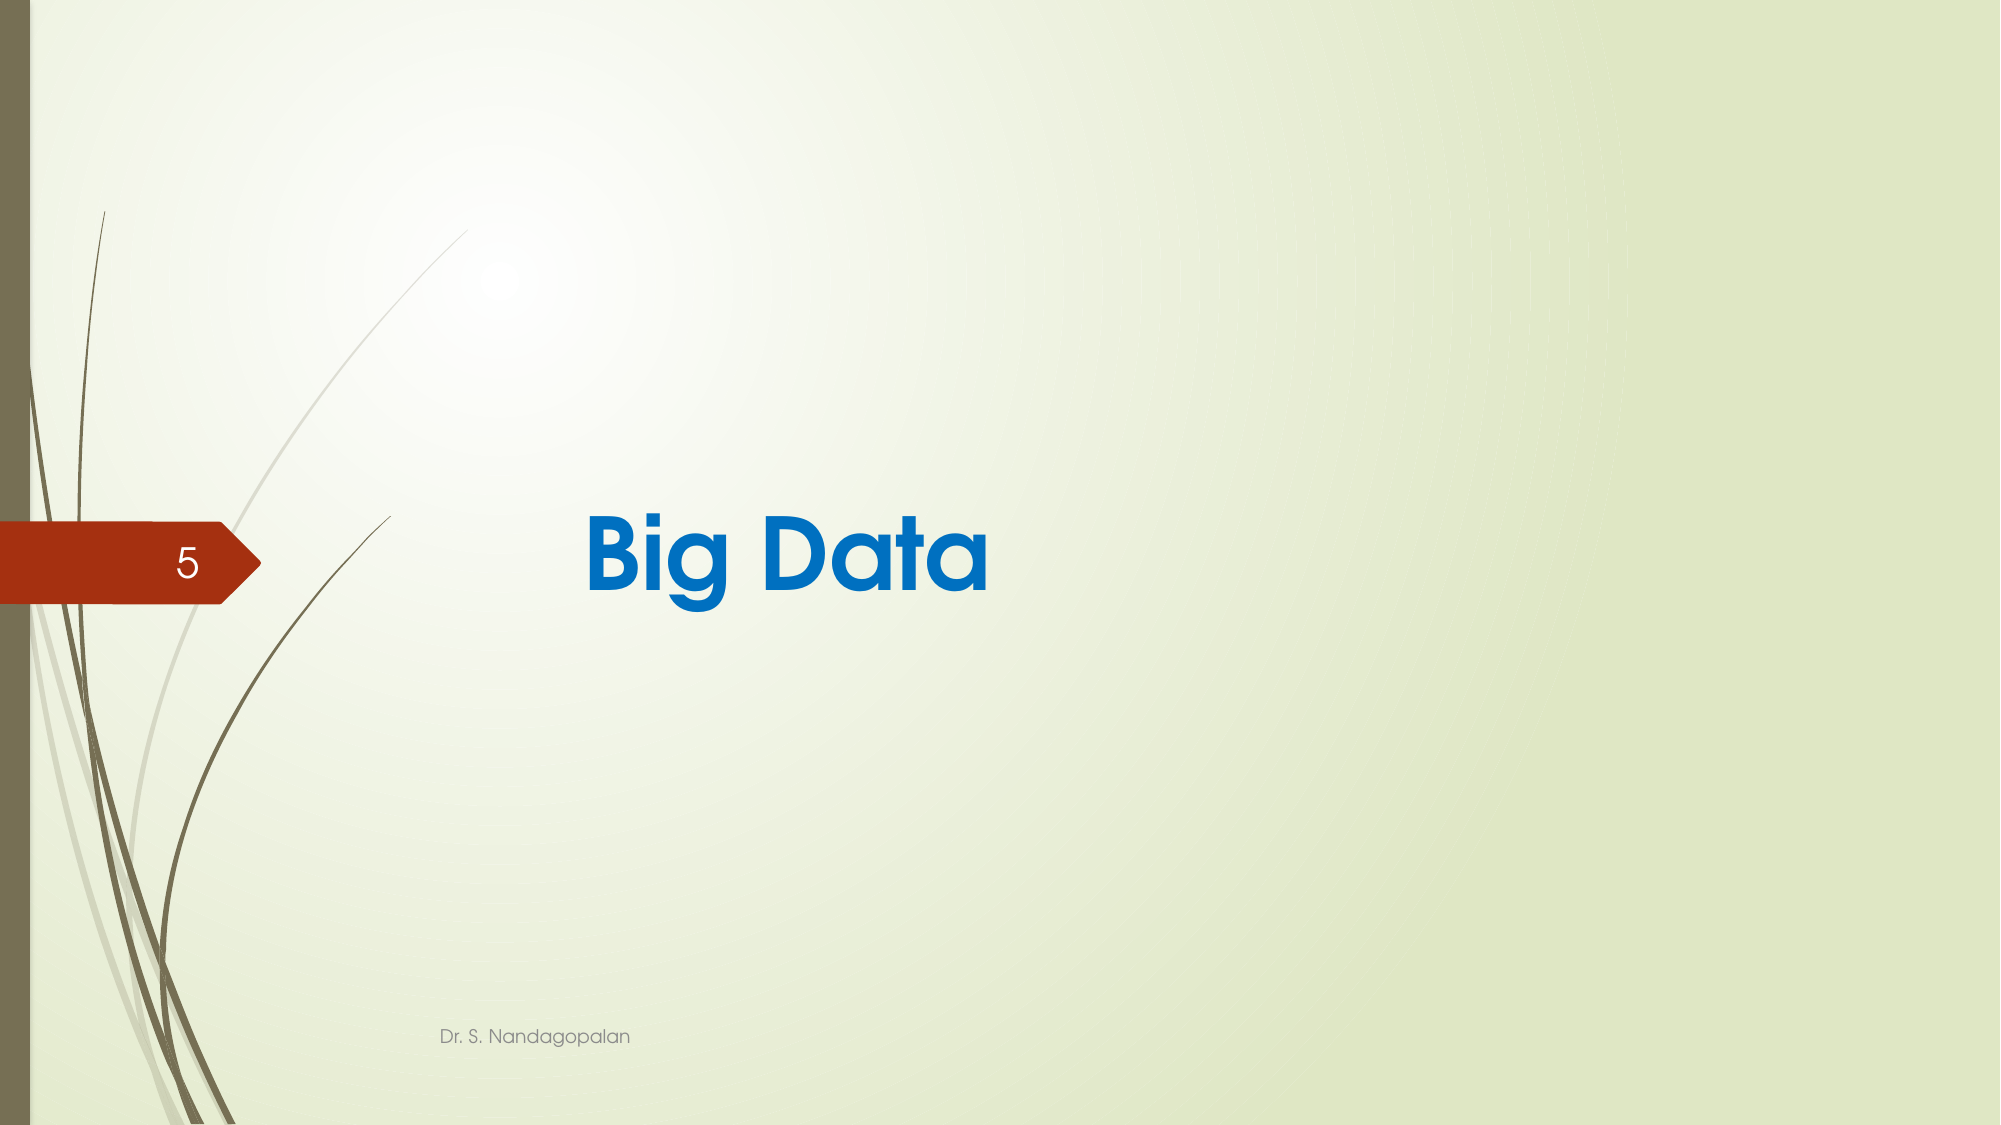

# Big Data
5
Dr. S. Nandagopalan